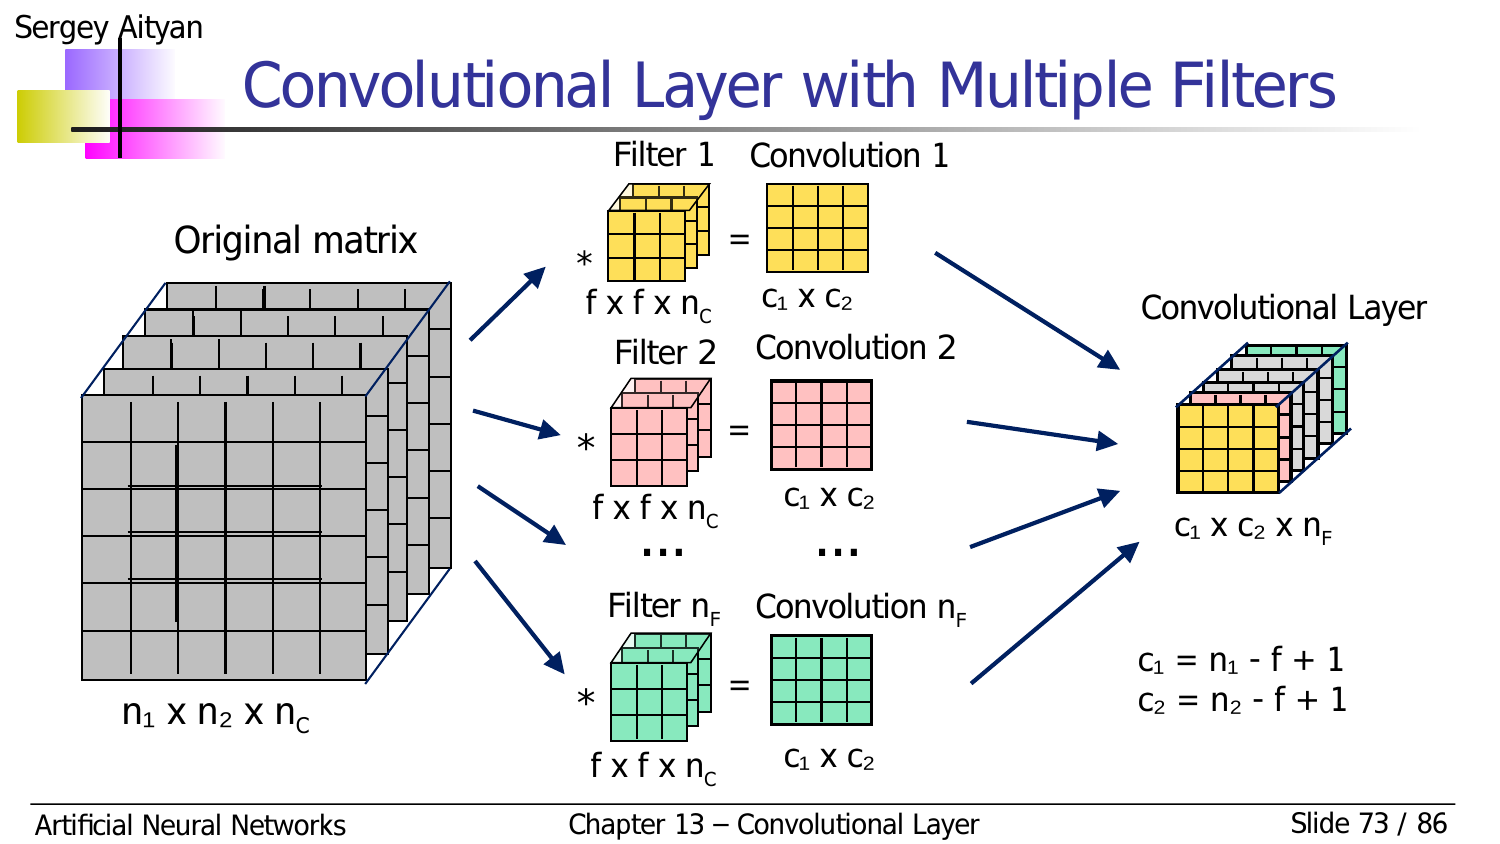

# Convolutional Layer with Multiple Filters
Filter 1

f x f x nC
Convolution 1

c₁ x c₂
Original matrix

n₁ x n₂ x nC
=
*
Convolutional Layer

c₁ x c₂ x nF
Convolution 2

c₁ x c₂
Filter 2

f x f x nC
=
*
…       …
Filter nF

f x f x nC
Convolution nF

c₁ x c₂
c₁ = n₁ - f + 1
c₂ = n₂ - f + 1
=
*